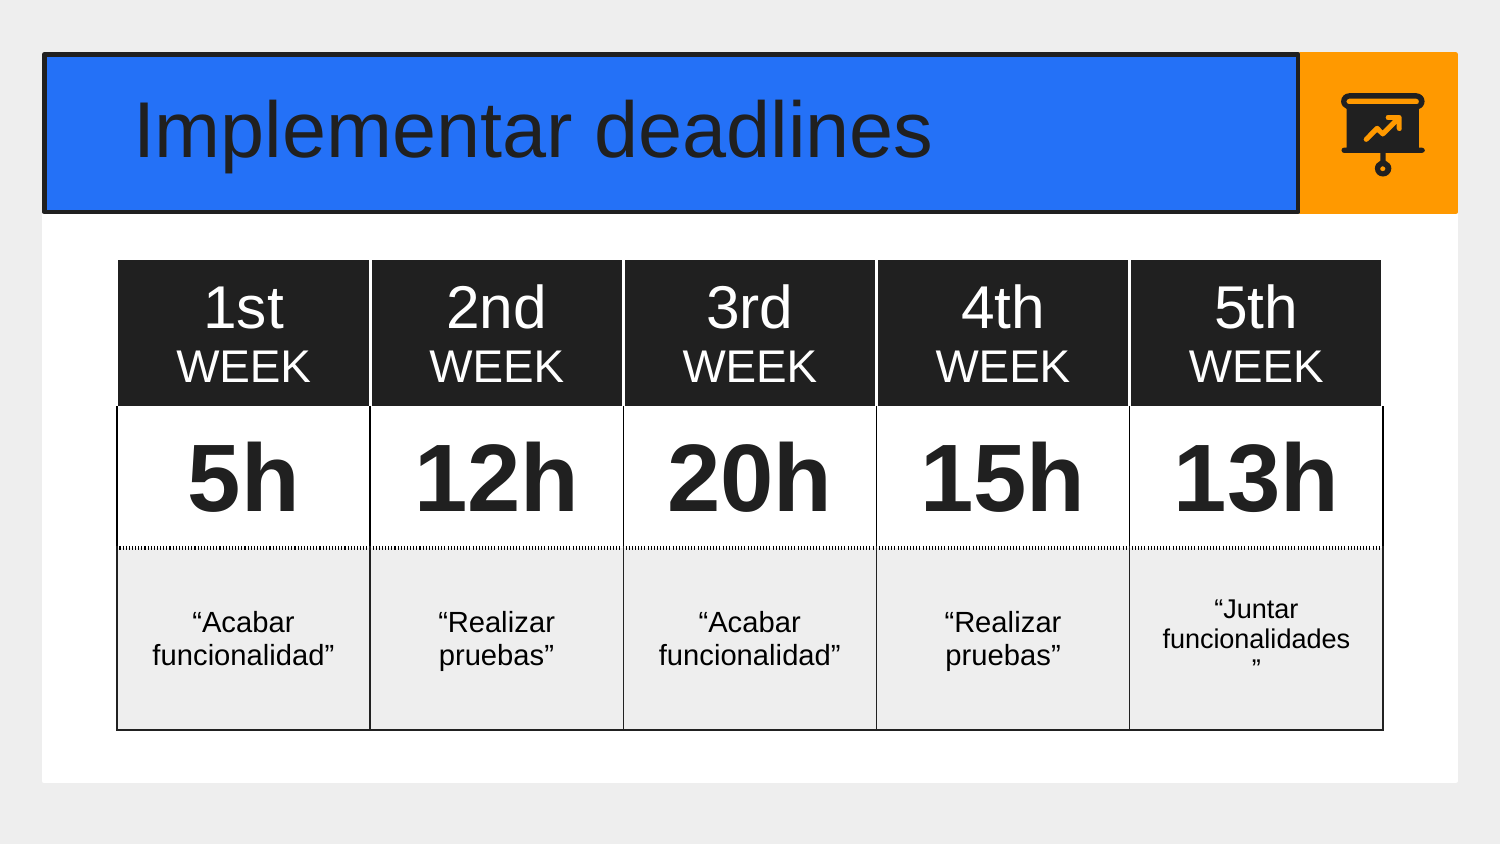

# Implementar deadlines

| 1st WEEK | 2nd WEEK | 3rd WEEK | 4th WEEK | 5th WEEK |
| --- | --- | --- | --- | --- |
| 5h | 12h | 20h | 15h | 13h |
| “Acabar funcionalidad” | “Realizar pruebas” | “Acabar funcionalidad” | “Realizar pruebas” | “Juntar funcionalidades” |